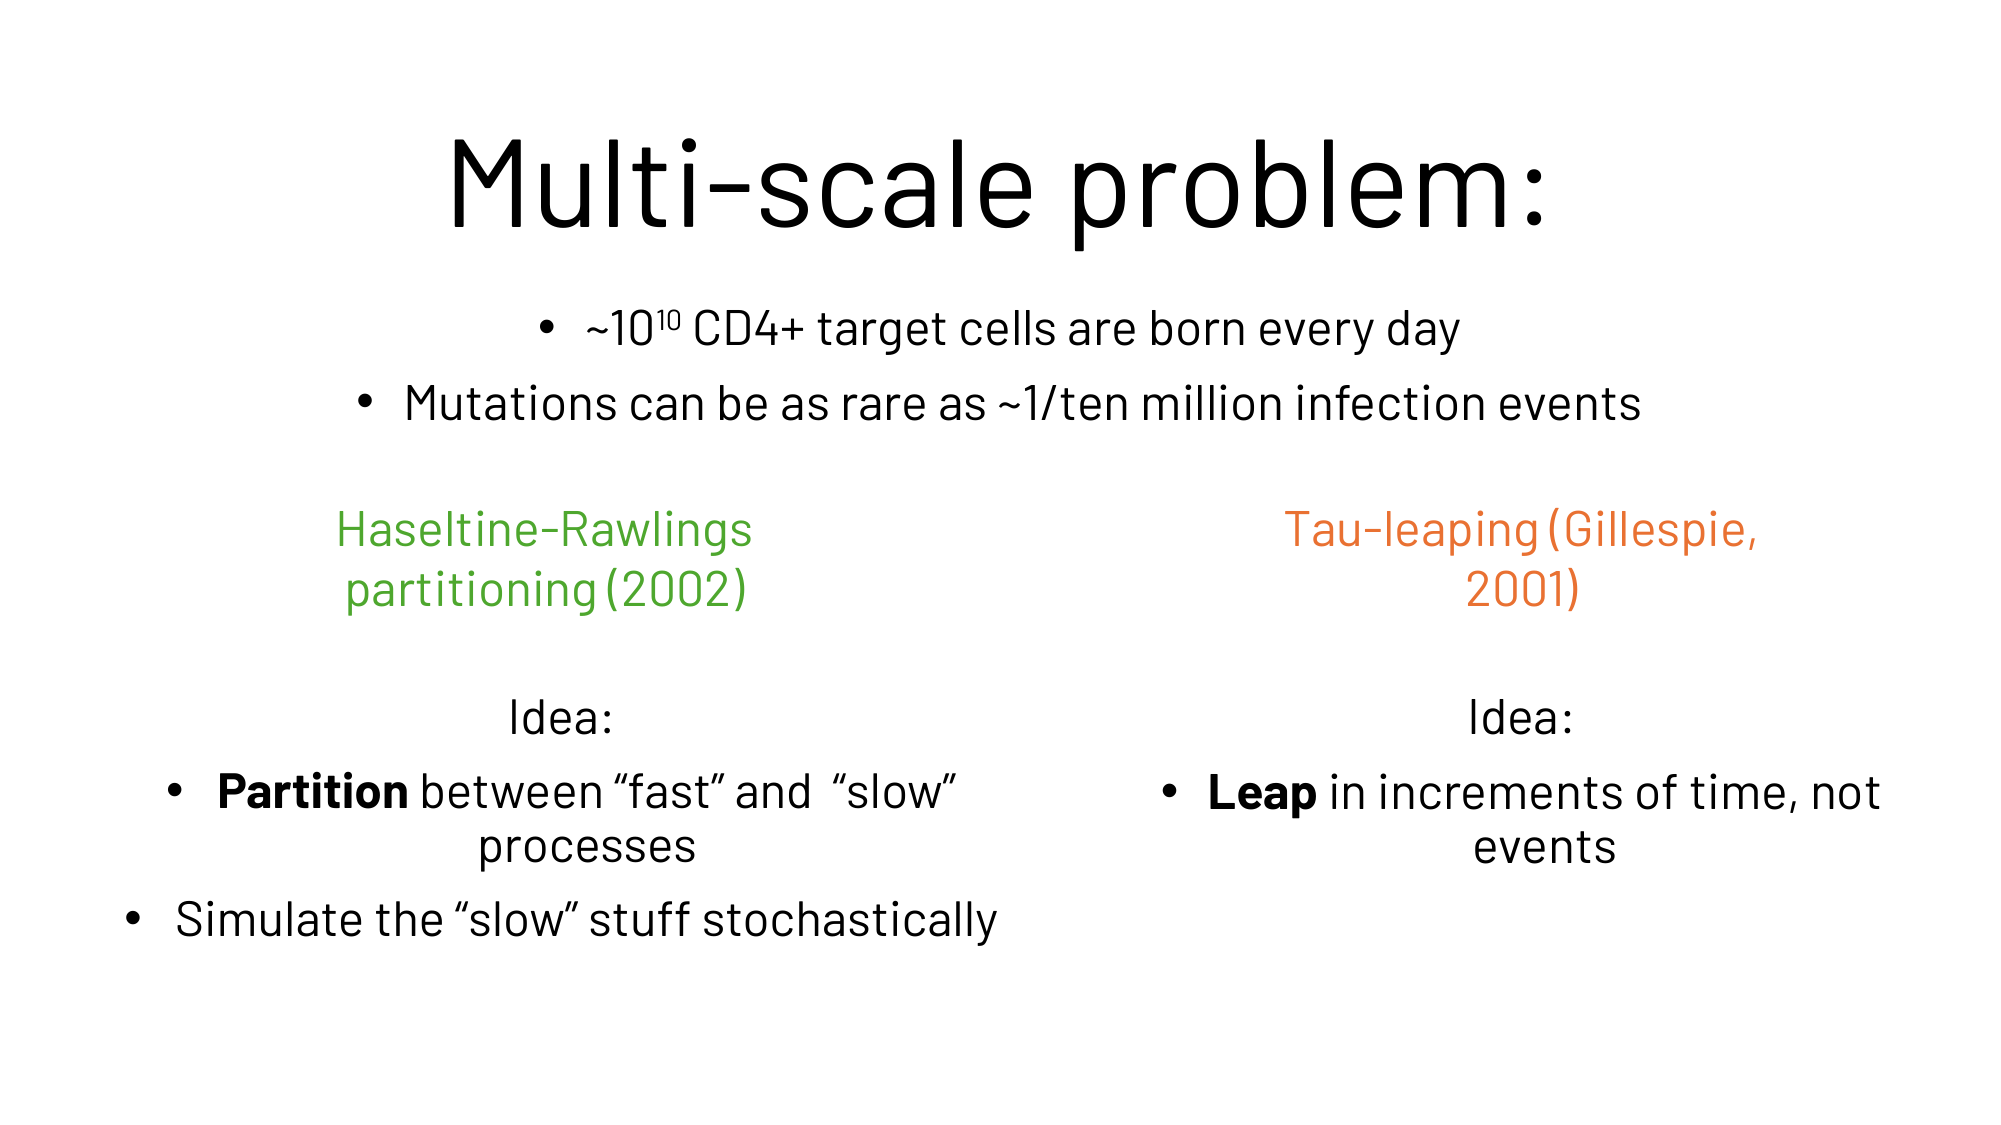

# Multi-scale problem:
~1010 CD4+ target cells are born every day
Mutations can be as rare as ~1/ten million infection events

Tau-leaping (Gillespie, 2001)
Haseltine-Rawlings partitioning (2002)
Idea:
Leap in increments of time, not events
Idea:
Partition between “fast” and  “slow” processes
Simulate the “slow” stuff stochastically